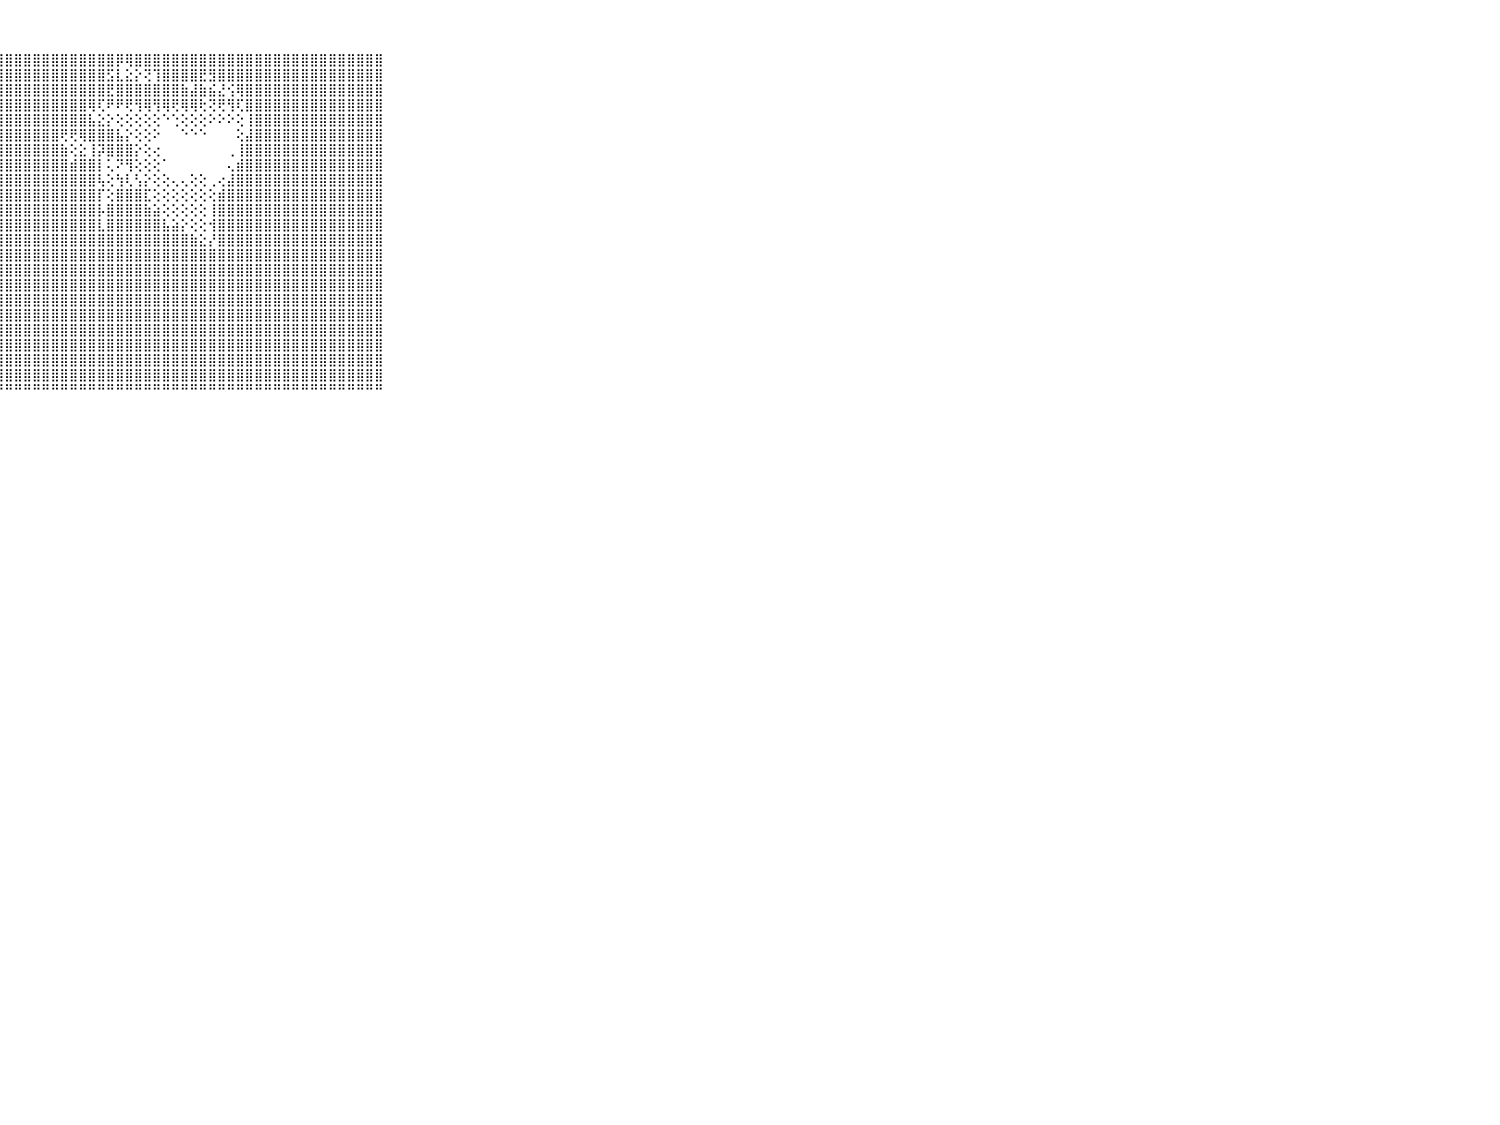

⠀⠀⠀⠀⠀⠀⠀⠀⠀⠀⠀⣿⣿⣿⣿⣿⣿⣿⣿⣿⣿⣿⣿⣿⣿⣿⣿⣿⣿⣿⣿⣿⣿⣿⣿⣿⣿⣿⣿⣿⡿⢿⣿⣿⣿⣿⣿⣿⣿⣿⣿⣿⣿⣿⣿⣿⣿⣿⣿⣿⣿⣿⣿⣿⣿⣿⣿⣿⣿⠀⠀⠀⠀⠀⠀⠀⠀⠀⠀⠀⠀
⠀⠀⠀⠀⠀⠀⠀⠀⠀⠀⠀⣿⣿⣿⣿⣿⣿⣿⣿⣿⣿⣿⣿⣿⣿⣿⣿⣿⣿⣿⣿⣿⣿⣿⣿⣿⣿⣿⣿⣫⣇⣕⡕⢝⢹⣿⣿⣿⣿⣟⣻⣿⣿⣿⣿⣿⣿⣿⣿⣿⣿⣿⣿⣿⣿⣿⣿⣿⣿⠀⠀⠀⠀⠀⠀⠀⠀⠀⠀⠀⠀
⠀⠀⠀⠀⠀⠀⠀⠀⠀⠀⠀⣿⣿⣿⣿⣿⣿⣿⣿⣿⣿⣿⣿⣿⣿⣿⣿⣿⣿⣿⣿⣿⣿⣿⣿⣿⣿⣿⣿⣟⣿⣿⣿⣿⣿⣿⣿⣷⣼⣷⣮⣜⢪⢿⣿⣿⣿⣿⣿⣿⣿⣿⣿⣿⣿⣿⣿⣿⣿⠀⠀⠀⠀⠀⠀⠀⠀⠀⠀⠀⠀
⠀⠀⠀⠀⠀⠀⠀⠀⠀⠀⠀⣿⣿⣿⣿⣿⣿⣿⣿⣿⣿⣿⣿⣿⣿⣿⣿⣿⣿⣿⣿⣿⣿⣿⣿⣿⣿⢿⢏⠟⠟⢟⢻⢿⢻⢿⢟⢿⢿⢗⢝⢟⢻⢏⣿⣿⣿⣿⣿⣿⣿⣿⣿⣿⣿⣿⣿⣿⣿⠀⠀⠀⠀⠀⠀⠀⠀⠀⠀⠀⠀
⠀⠀⠀⠀⠀⠀⠀⠀⠀⠀⠀⣿⣿⣿⣿⣿⣿⣿⣿⣿⣿⣿⣿⣿⣿⣿⣿⣿⣿⣿⣿⣿⣿⣿⣿⣿⣿⣧⣕⡕⢕⢕⢕⢕⢕⠑⢑⢕⢕⢕⠕⠕⠕⢕⢸⣿⣿⣿⣿⣿⣿⣿⣿⣿⣿⣿⣿⣿⣿⠀⠀⠀⠀⠀⠀⠀⠀⠀⠀⠀⠀
⠀⠀⠀⠀⠀⠀⠀⠀⠀⠀⠀⣿⣿⣿⣿⣿⣿⣿⣿⣿⣿⣿⣿⣿⣿⣿⣿⣿⣿⣿⣿⣿⣿⣿⢟⢟⢿⣿⣿⣿⣧⡕⢕⢕⠕⠀⠀⠑⠑⠑⠀⠀⠀⢕⣼⣿⣿⣿⣿⣿⣿⣿⣿⣿⣿⣿⣿⣿⣿⠀⠀⠀⠀⠀⠀⠀⠀⠀⠀⠀⠀
⠀⠀⠀⠀⠀⠀⠀⠀⠀⠀⠀⣿⣿⣿⣿⣿⣿⣿⣿⣿⣿⣿⣿⣿⣿⣿⣿⣿⣿⣿⣿⣿⣿⣿⣷⢕⣕⢸⡽⣿⣿⣿⡕⢕⢔⠀⠀⠀⠀⠀⠀⠀⢀⢸⣿⣿⣿⣿⣿⣿⣿⣿⣿⣿⣿⣿⣿⣿⣿⠀⠀⠀⠀⠀⠀⠀⠀⠀⠀⠀⠀
⠀⠀⠀⠀⠀⠀⠀⠀⠀⠀⠀⣿⣿⣿⣿⣿⣿⣿⣿⣿⣿⣿⣿⣿⣿⣿⣿⣿⣿⣿⣿⣿⣿⣿⣿⣾⣿⣿⡇⢅⠝⢻⢕⢕⢕⠁⠀⠀⠀⠀⠀⠀⢄⣾⣿⣿⣿⣿⣿⣿⣿⣿⣿⣿⣿⣿⣿⣿⣿⠀⠀⠀⠀⠀⠀⠀⠀⠀⠀⠀⠀
⠀⠀⠀⠀⠀⠀⠀⠀⠀⠀⠀⣿⣿⣿⣿⣿⣿⣿⣿⣿⣿⣿⣿⣿⣿⣿⣿⣿⣿⣿⣿⣿⣿⣿⣿⣿⣿⣿⢧⢕⢳⢇⢣⡕⢕⢕⢄⢄⢕⢕⢀⢔⣼⣿⣿⣿⣿⣿⣿⣿⣿⣿⣿⣿⣿⣿⣿⣿⣿⠀⠀⠀⠀⠀⠀⠀⠀⠀⠀⠀⠀
⠀⠀⠀⠀⠀⠀⠀⠀⠀⠀⠀⣿⣿⣿⣿⣿⣿⣿⣿⣿⣿⣿⣿⣿⣿⣿⣿⣿⣿⣿⣿⣿⣿⣿⣿⣿⣿⣿⡏⢕⣿⣿⣿⣏⢕⢕⢕⢕⢕⢕⢕⣾⣿⣿⣿⣿⣿⣿⣿⣿⣿⣿⣿⣿⣿⣿⣿⣿⣿⠀⠀⠀⠀⠀⠀⠀⠀⠀⠀⠀⠀
⠀⠀⠀⠀⠀⠀⠀⠀⠀⠀⠀⣿⣿⣿⣿⣿⣿⣿⣿⣿⣿⣿⣿⣿⣿⣿⣿⣿⣿⣿⣿⣿⣿⣿⣿⣿⣿⣿⡧⣿⣿⣿⣿⣷⣵⢕⢕⢕⢕⢕⢸⣿⣿⣿⣿⣿⣿⣿⣿⣿⣿⣿⣿⣿⣿⣿⣿⣿⣿⠀⠀⠀⠀⠀⠀⠀⠀⠀⠀⠀⠀
⠀⠀⠀⠀⠀⠀⠀⠀⠀⠀⠀⣿⣿⣿⣿⣿⣿⣿⣿⣿⣿⣿⣿⣿⣿⣿⣿⣿⣿⣿⣿⣿⣿⣿⣿⣿⣿⣿⣇⣿⣿⣿⣿⣿⣿⣧⣵⡕⢕⢕⢺⣿⣿⣿⣿⣿⣿⣿⣿⣿⣿⣿⣿⣿⣿⣿⣿⣿⣿⠀⠀⠀⠀⠀⠀⠀⠀⠀⠀⠀⠀
⠀⠀⠀⠀⠀⠀⠀⠀⠀⠀⠀⣿⣿⣿⣿⣿⣿⣿⣿⣿⣿⣿⣿⣿⣿⣿⣿⣿⣿⣿⣿⣿⣿⣿⣿⣿⣿⣿⣿⣿⣿⣿⣿⣿⣿⣿⣿⣿⣷⣕⡜⣿⣿⣿⣿⣿⣿⣿⣿⣿⣿⣿⣿⣿⣿⣿⣿⣿⣿⠀⠀⠀⠀⠀⠀⠀⠀⠀⠀⠀⠀
⠀⠀⠀⠀⠀⠀⠀⠀⠀⠀⠀⣿⣿⣿⣿⣿⣿⣿⣿⣿⣿⣿⣿⣿⣿⣿⣿⣿⣿⣿⣿⣿⣿⣿⣿⣿⣿⣿⣿⣿⣿⣿⣿⣿⣿⣿⣿⣿⣿⣿⣿⣿⣿⣿⣿⣿⣿⣿⣿⣿⣿⣿⣿⣿⣿⣿⣿⣿⣿⠀⠀⠀⠀⠀⠀⠀⠀⠀⠀⠀⠀
⠀⠀⠀⠀⠀⠀⠀⠀⠀⠀⠀⣿⣿⣿⣿⣿⣿⣿⣿⣿⣿⣿⣿⣿⣿⣿⣿⣿⣿⣿⣿⣿⣿⣿⣿⣿⣿⣿⣿⣿⣿⣿⣿⣿⣿⣿⣿⣿⣿⣿⣿⣿⣿⣿⣿⣿⣿⣿⣿⣿⣿⣿⣿⣿⣿⣿⣿⣿⣿⠀⠀⠀⠀⠀⠀⠀⠀⠀⠀⠀⠀
⠀⠀⠀⠀⠀⠀⠀⠀⠀⠀⠀⣿⣿⣿⣿⣿⣿⣿⣿⣿⣿⣿⣿⣿⣿⣿⣿⣿⣿⣿⣿⣿⣿⣿⣿⣿⣿⣿⣿⣿⣿⣿⣿⣿⣿⣿⣿⣿⣿⣿⣿⣿⣿⣿⣿⣿⣿⣿⣿⣿⣿⣿⣿⣿⣿⣿⣿⣿⣿⠀⠀⠀⠀⠀⠀⠀⠀⠀⠀⠀⠀
⠀⠀⠀⠀⠀⠀⠀⠀⠀⠀⠀⣿⣿⣿⣿⣿⣿⣿⣿⣿⣿⣿⣿⣿⣿⣿⣿⣿⣿⣿⣿⣿⣿⣿⣿⣿⣿⣿⣿⣿⣿⣿⣿⣿⣿⣿⣿⣿⣿⣿⣿⣿⣿⣿⣿⣿⣿⣿⣿⣿⣿⣿⣿⣿⣿⣿⣿⣿⣿⠀⠀⠀⠀⠀⠀⠀⠀⠀⠀⠀⠀
⠀⠀⠀⠀⠀⠀⠀⠀⠀⠀⠀⣿⣿⣿⣿⣿⣿⣿⣿⣿⣿⣿⣿⣿⣿⣿⣿⣿⣿⣿⣿⣿⣿⣿⣿⣿⣿⣿⣿⣿⣿⣿⣿⣿⣿⣿⣿⣿⣿⣿⣿⣿⣿⣿⣿⣿⣿⣿⣿⣿⣿⣿⣿⣿⣿⣿⣿⣿⣿⠀⠀⠀⠀⠀⠀⠀⠀⠀⠀⠀⠀
⠀⠀⠀⠀⠀⠀⠀⠀⠀⠀⠀⣿⣿⣿⣿⣿⣿⣿⣿⣿⣿⣿⣿⣿⣿⣿⣿⣿⣿⣿⣿⣿⣿⣿⣿⣿⣿⣿⣿⣿⣿⣿⣿⣿⣿⣿⣿⣿⣿⣿⣿⣿⣿⣿⣿⣿⣿⣿⣿⣿⣿⣿⣿⣿⣿⣿⣿⣿⣿⠀⠀⠀⠀⠀⠀⠀⠀⠀⠀⠀⠀
⠀⠀⠀⠀⠀⠀⠀⠀⠀⠀⠀⣿⣿⣿⣿⣿⣿⣿⣿⣿⣿⣿⣿⣿⣿⣿⣿⣿⣿⣿⣿⣿⣿⣿⣿⣿⣿⣿⣿⣿⣿⣿⣿⣿⣿⣿⣿⣿⣿⣿⣿⣿⣿⣿⣿⣿⣿⣿⣿⣿⣿⣿⣿⣿⣿⣿⣿⣿⣿⠀⠀⠀⠀⠀⠀⠀⠀⠀⠀⠀⠀
⠀⠀⠀⠀⠀⠀⠀⠀⠀⠀⠀⣿⣿⣿⣿⣿⣿⣿⣿⣿⣿⣿⣿⣿⣿⣿⣿⣿⣿⣿⣿⣿⣿⣿⣿⣿⣿⣿⣿⣿⣿⣿⣿⣿⣿⣿⣿⣿⣿⣿⣿⣿⣿⣿⣿⣿⣿⣿⣿⣿⣿⣿⣿⣿⣿⣿⣿⣿⣿⠀⠀⠀⠀⠀⠀⠀⠀⠀⠀⠀⠀
⠀⠀⠀⠀⠀⠀⠀⠀⠀⠀⠀⣿⣿⣿⣿⣿⣿⣿⣿⣿⣿⣿⣿⣿⣿⣿⣿⣿⣿⣿⣿⣿⣿⣿⣿⣿⣿⣿⣿⣿⣿⣿⣿⣿⣿⣿⣿⣿⣿⣿⣿⣿⣿⣿⣿⣿⣿⣿⣿⣿⣿⣿⣿⣿⣿⣿⣿⣿⣿⠀⠀⠀⠀⠀⠀⠀⠀⠀⠀⠀⠀
⠀⠀⠀⠀⠀⠀⠀⠀⠀⠀⠀⠛⠛⠛⠛⠛⠛⠛⠛⠛⠛⠛⠛⠛⠛⠛⠛⠛⠛⠛⠛⠛⠛⠛⠛⠛⠛⠛⠛⠛⠛⠛⠛⠛⠛⠛⠛⠛⠛⠛⠛⠛⠛⠛⠛⠛⠛⠛⠛⠛⠛⠛⠛⠛⠛⠛⠛⠛⠛⠀⠀⠀⠀⠀⠀⠀⠀⠀⠀⠀⠀